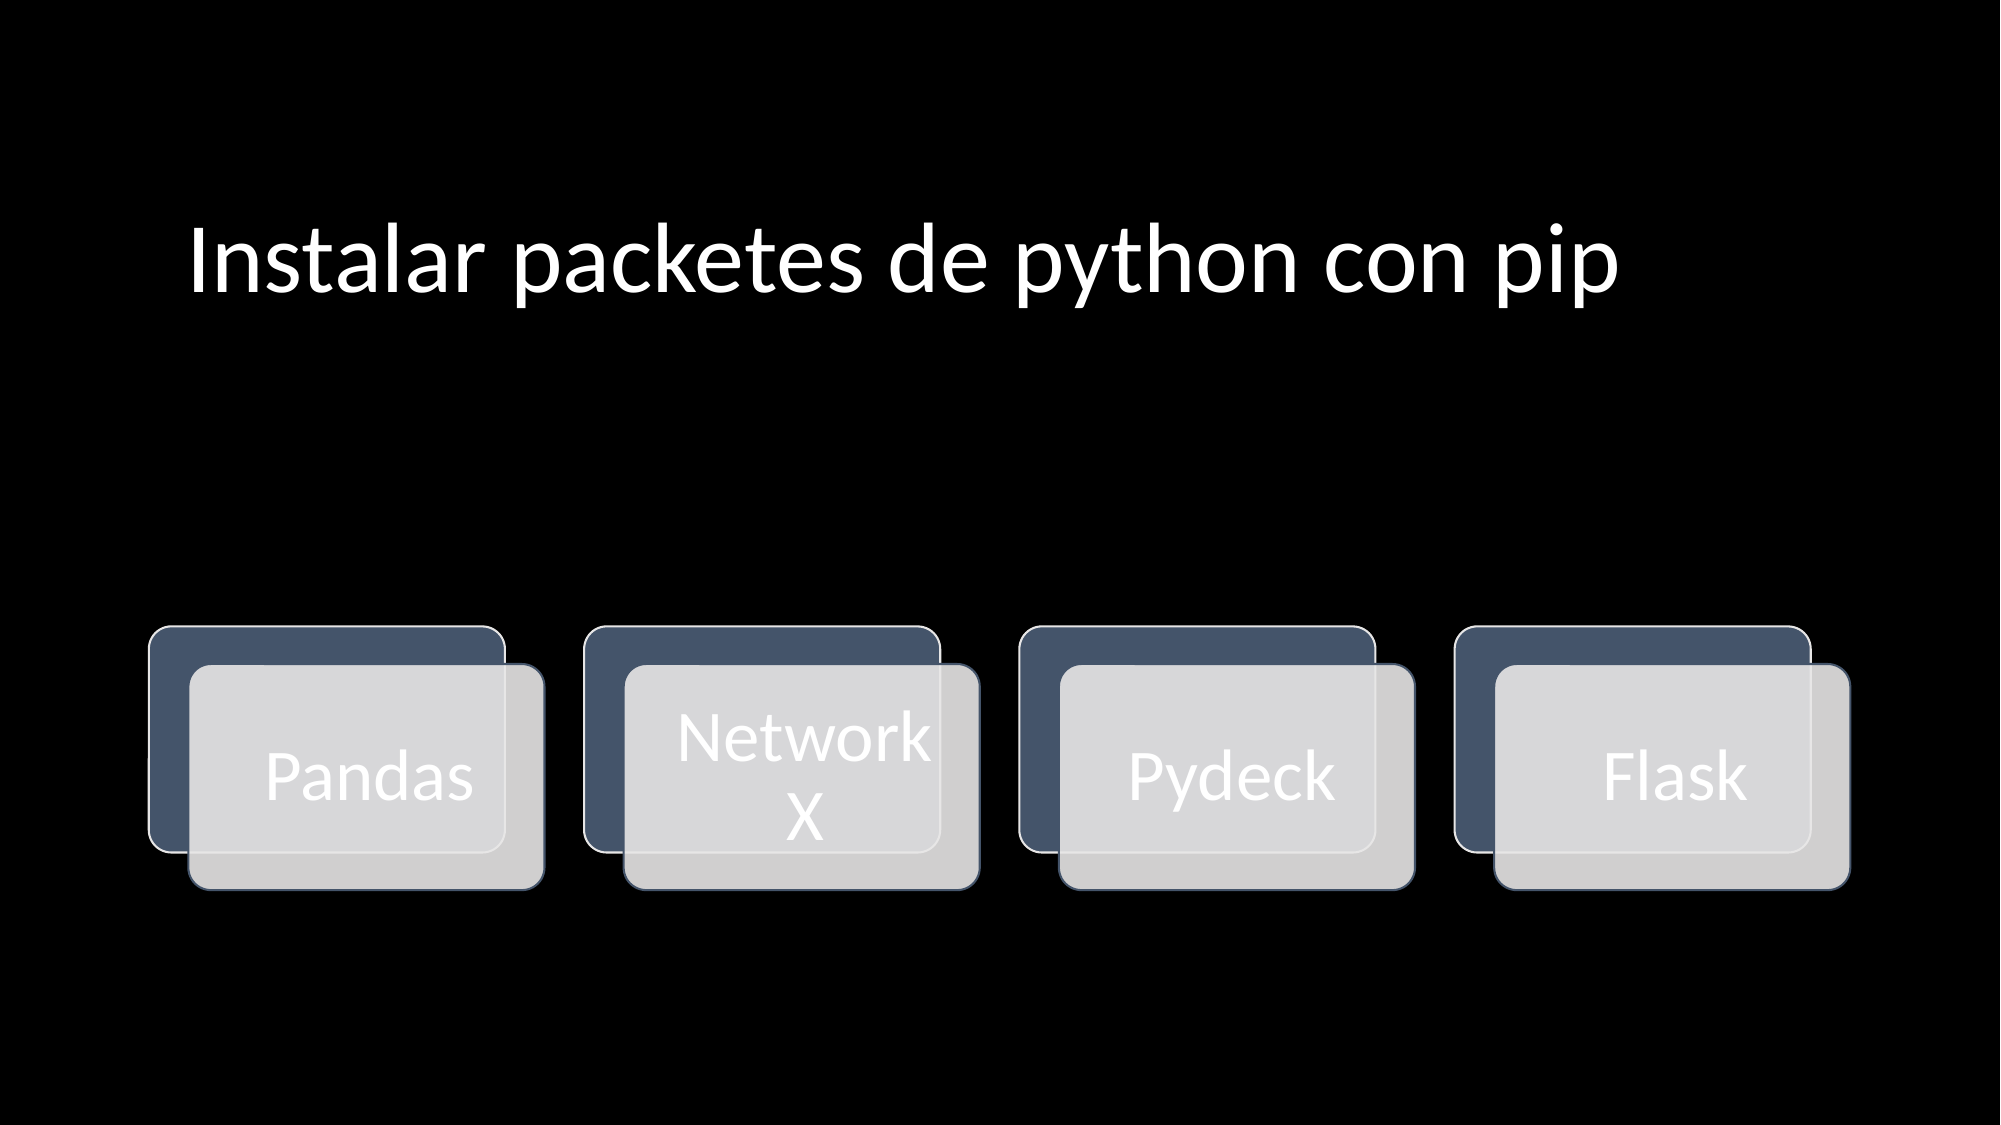

# Instalar packetes de python con pip
Pandas
NetworkX
Pydeck
Flask